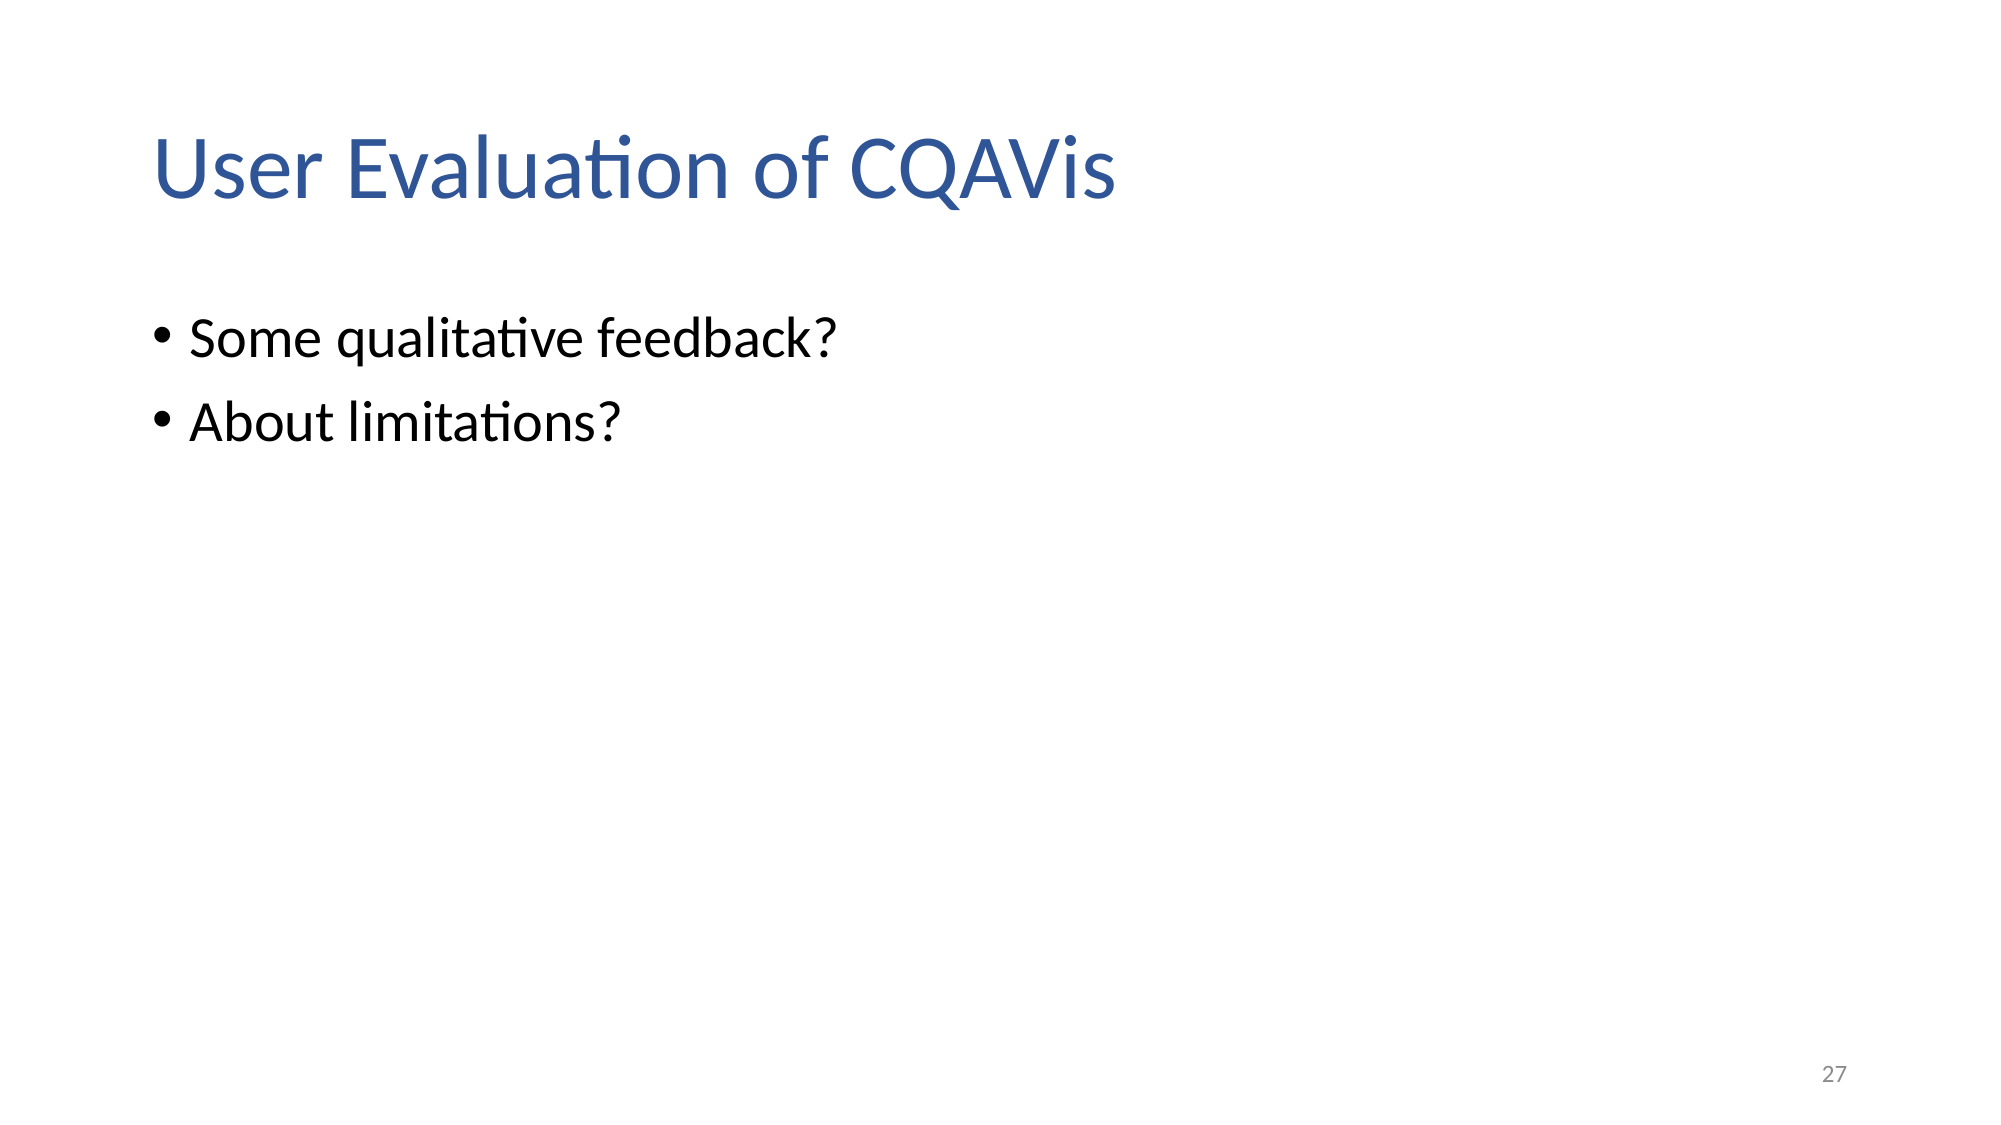

# User Evaluation of CQAVis
Some qualitative feedback?
About limitations?
27